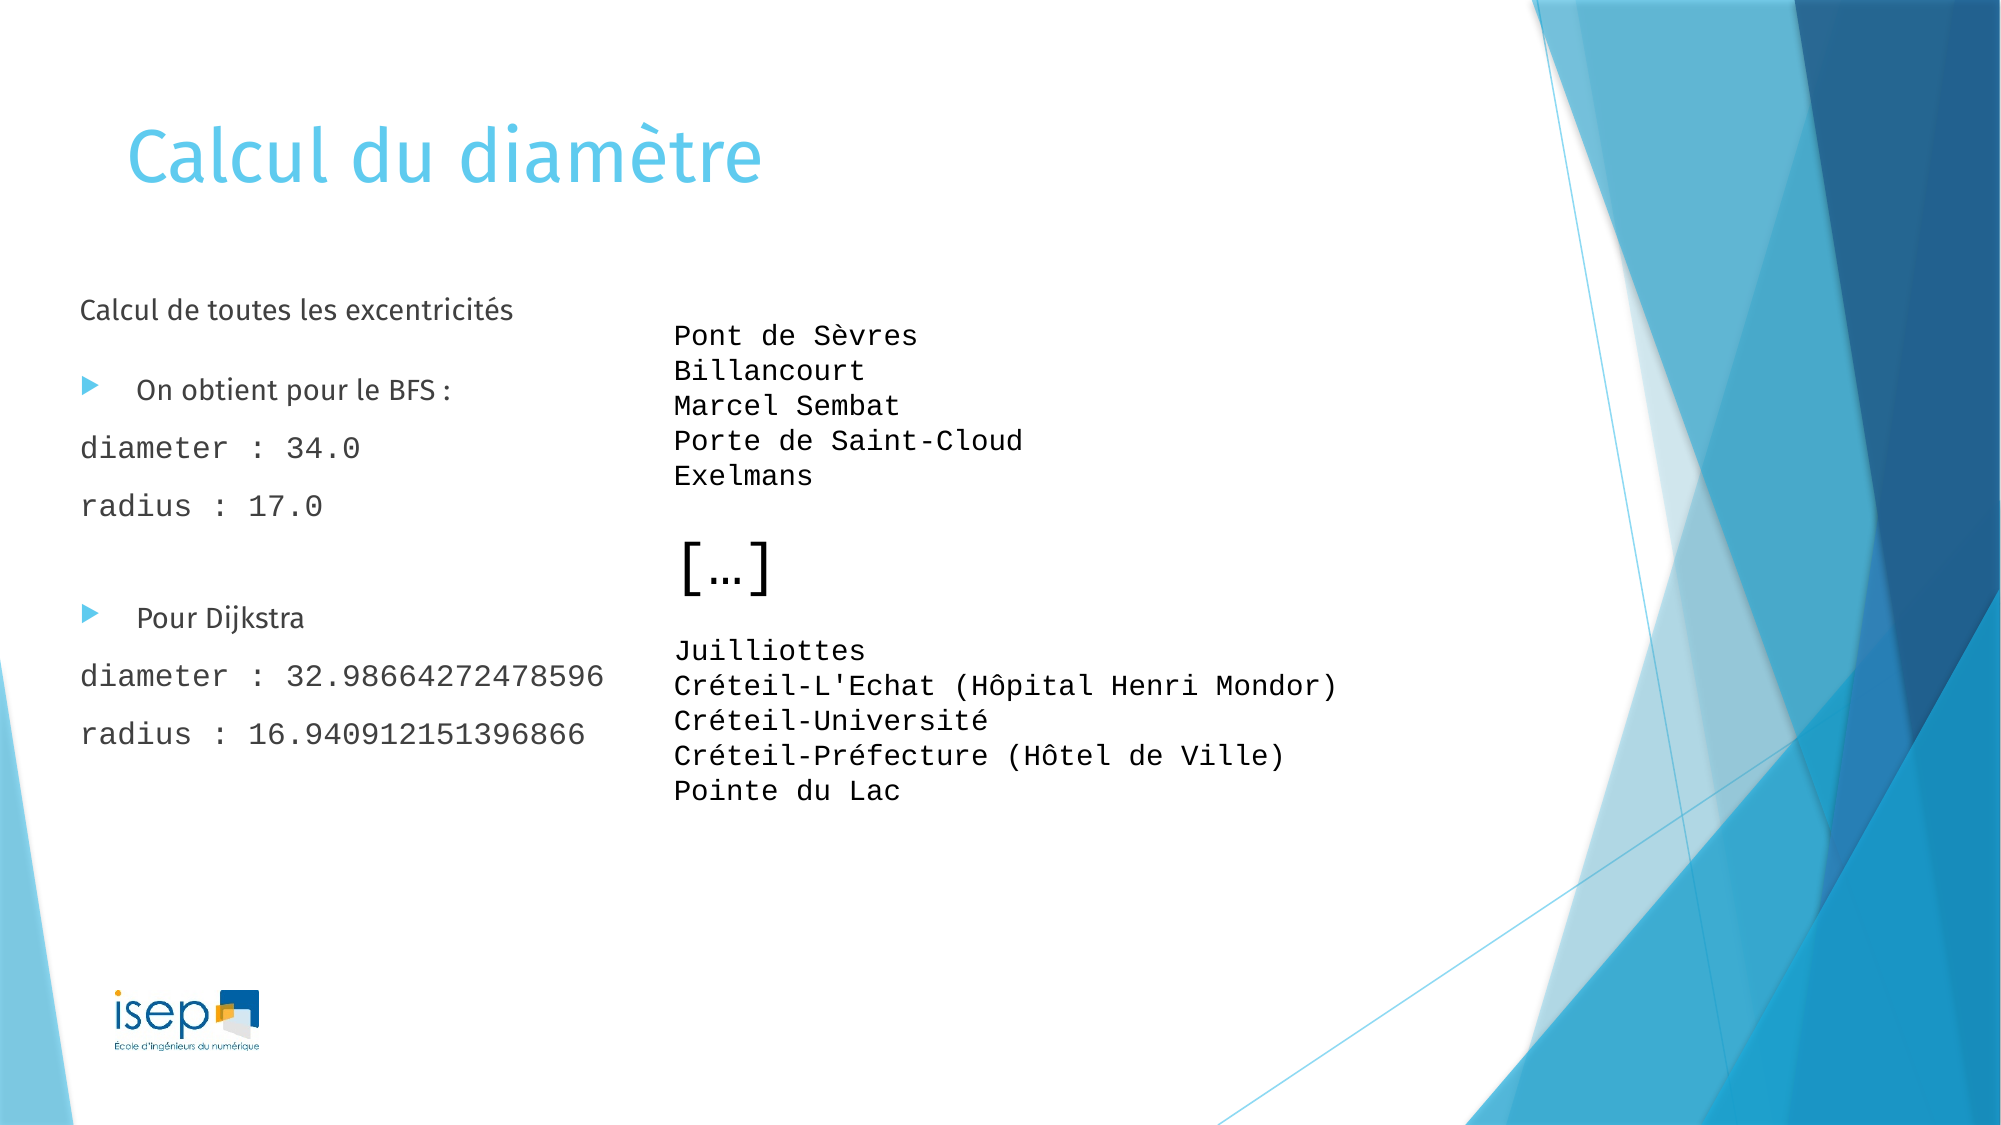

# Calcul du diamètre
Calcul de toutes les excentricités
Pont de Sèvres
Billancourt
Marcel Sembat
Porte de Saint-Cloud
Exelmans

[…]

Juilliottes
Créteil-L'Echat (Hôpital Henri Mondor)
Créteil-Université
Créteil-Préfecture (Hôtel de Ville)
Pointe du Lac
On obtient pour le BFS :
diameter : 34.0
radius : 17.0

Pour Dijkstra
diameter : 32.98664272478596
radius : 16.940912151396866